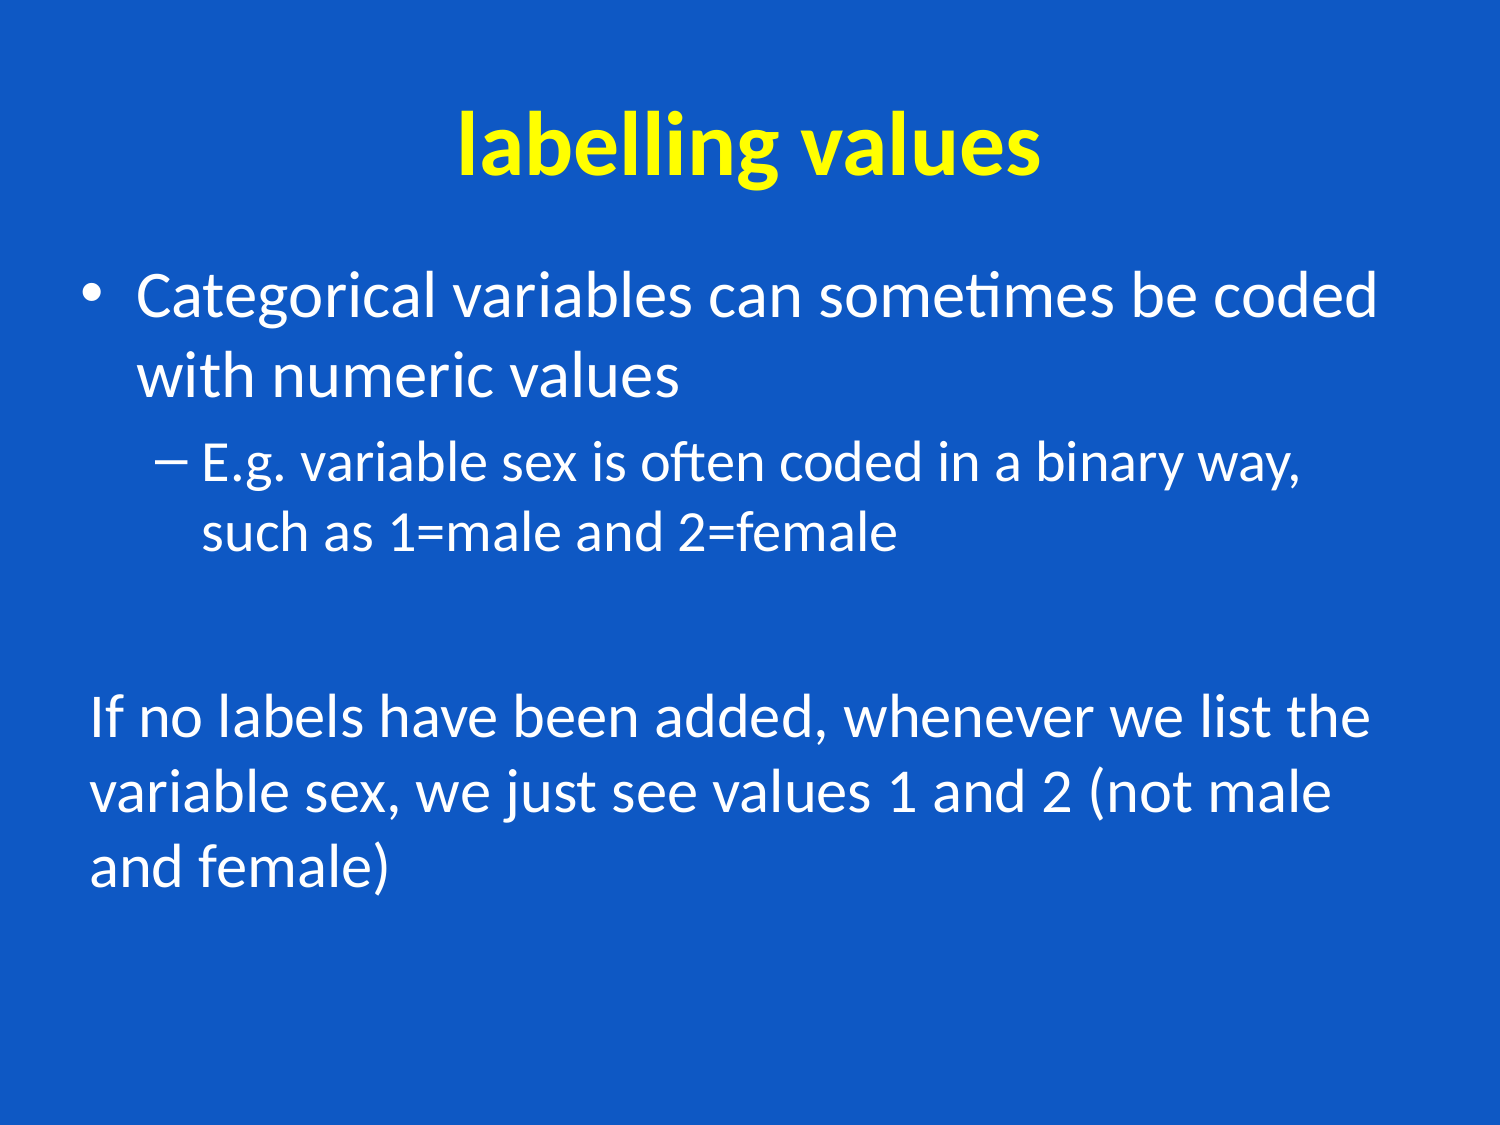

# labelling values
Categorical variables can sometimes be coded with numeric values
E.g. variable sex is often coded in a binary way, such as 1=male and 2=female

If no labels have been added, whenever we list the variable sex, we just see values 1 and 2 (not male and female)